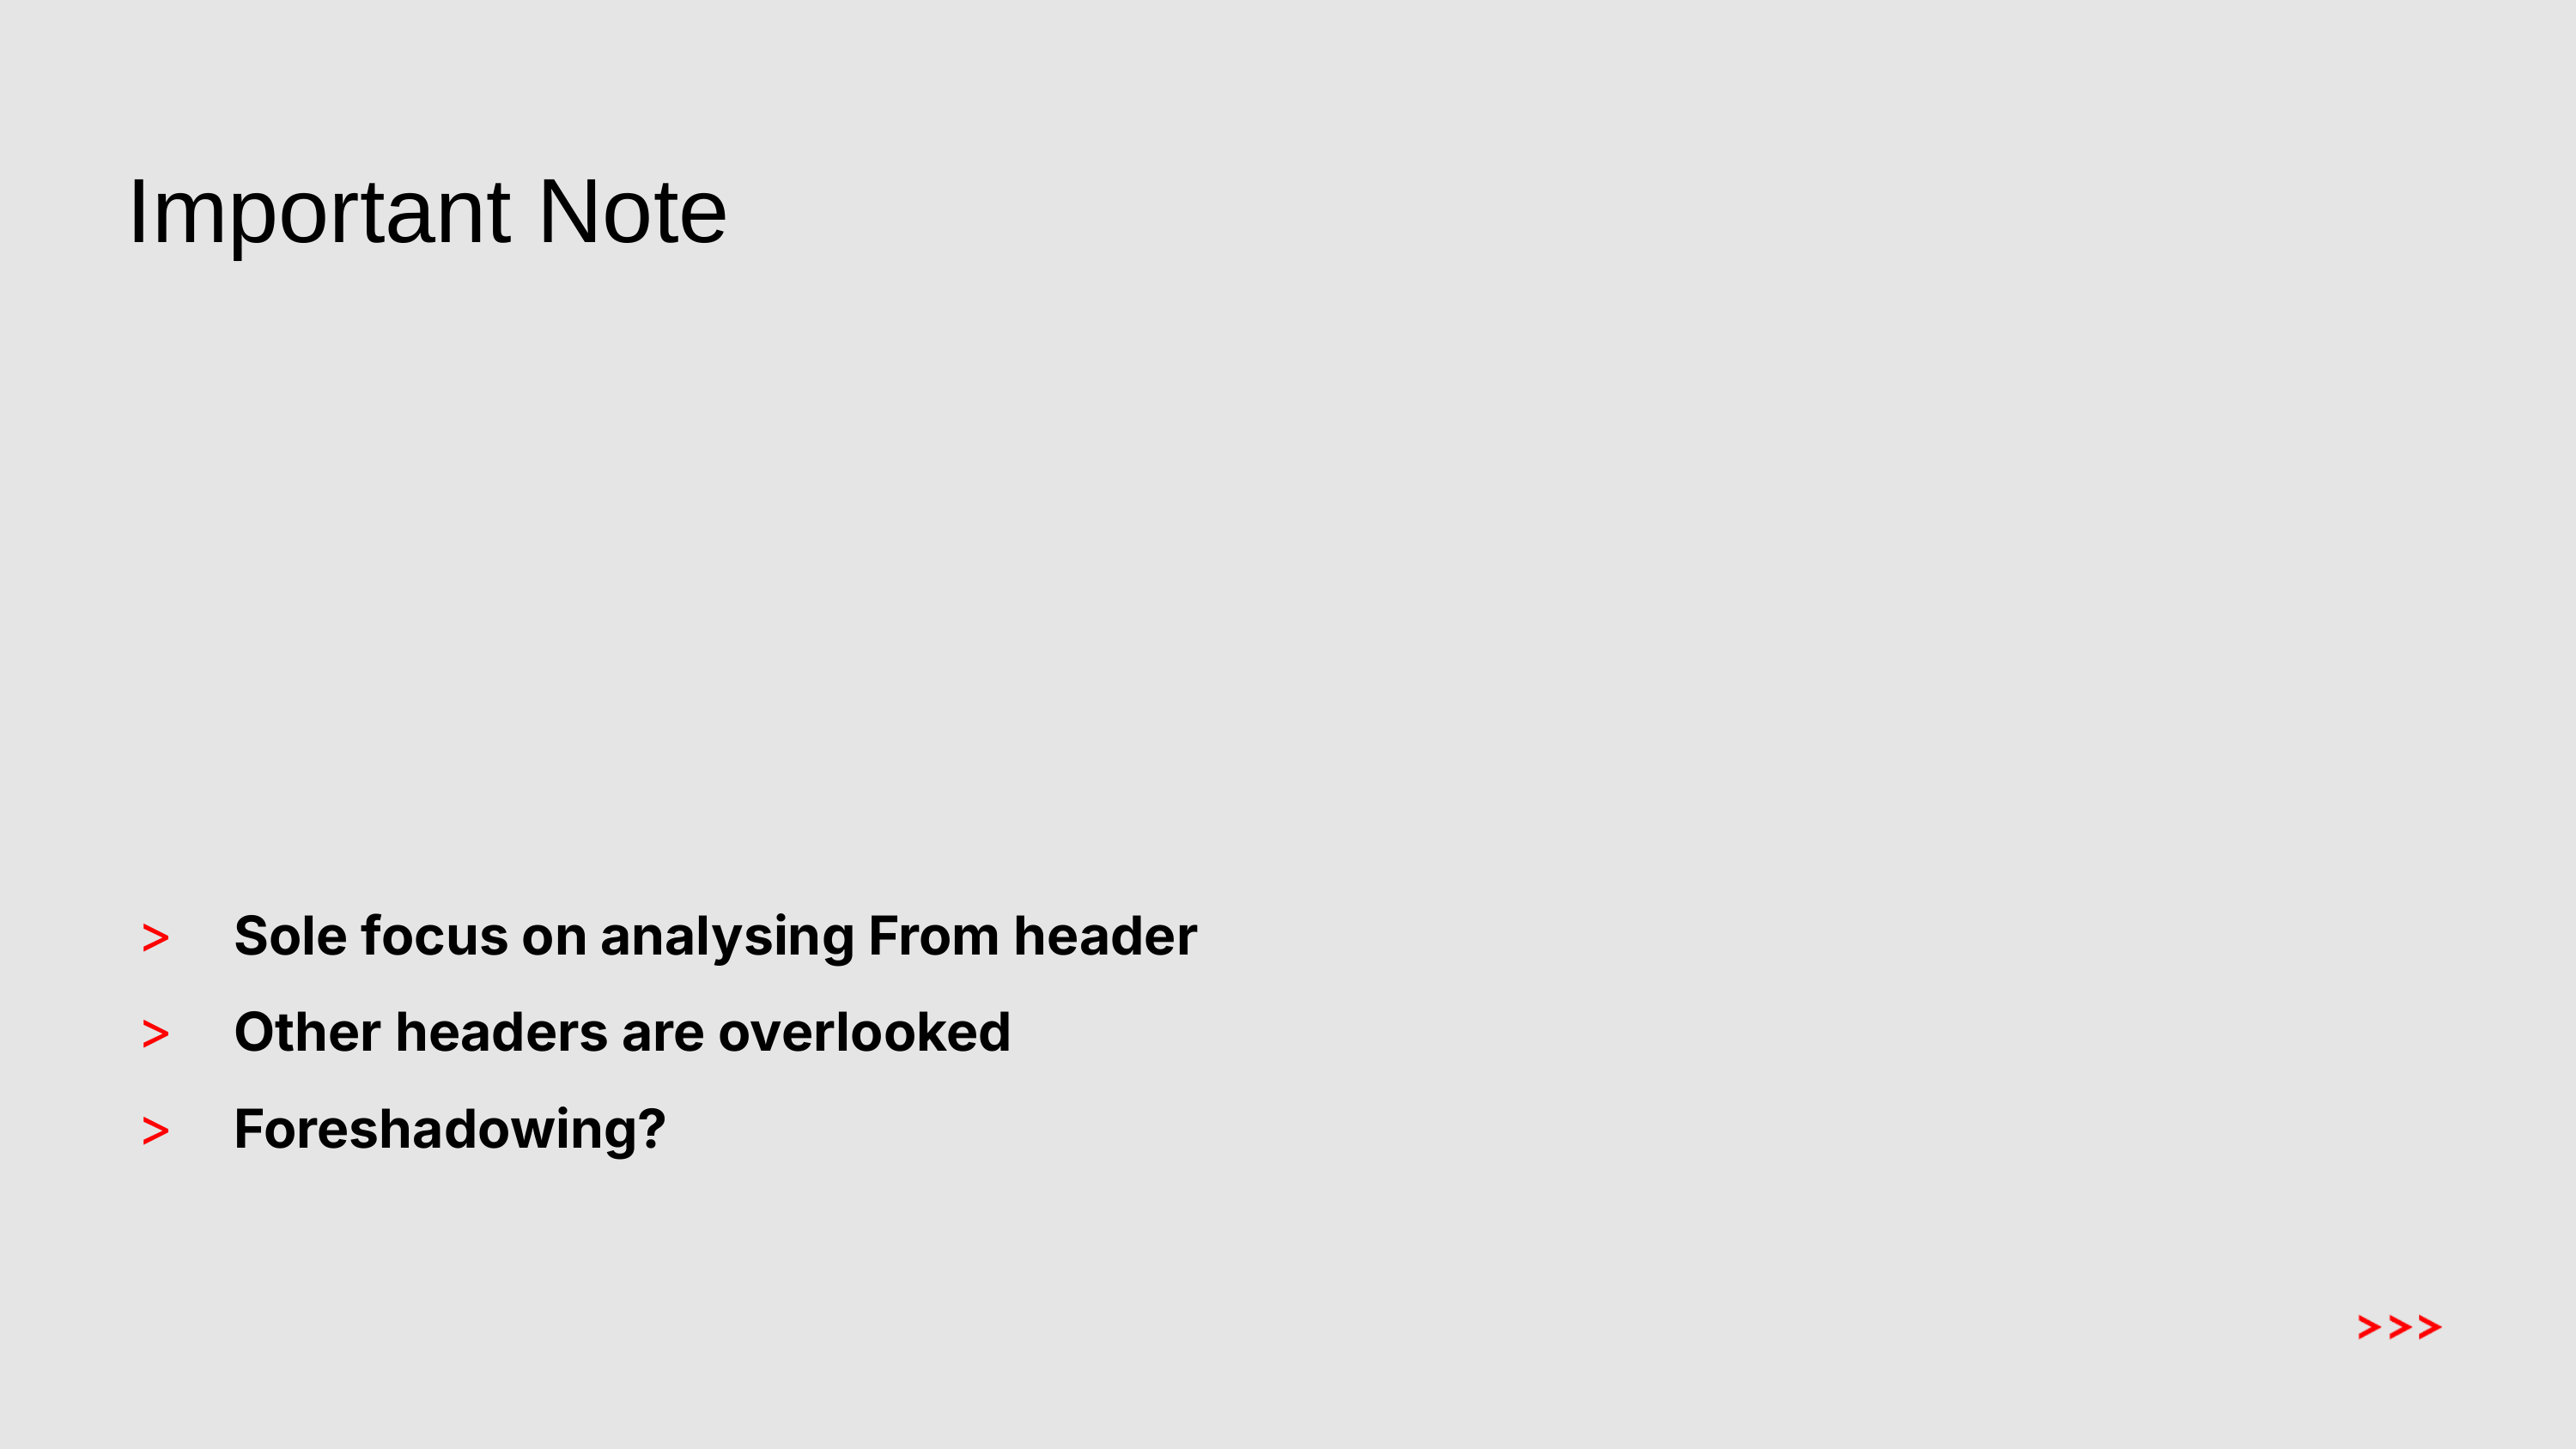

# Important Note
Sole focus on analysing From header
Other headers are overlooked
Foreshadowing?